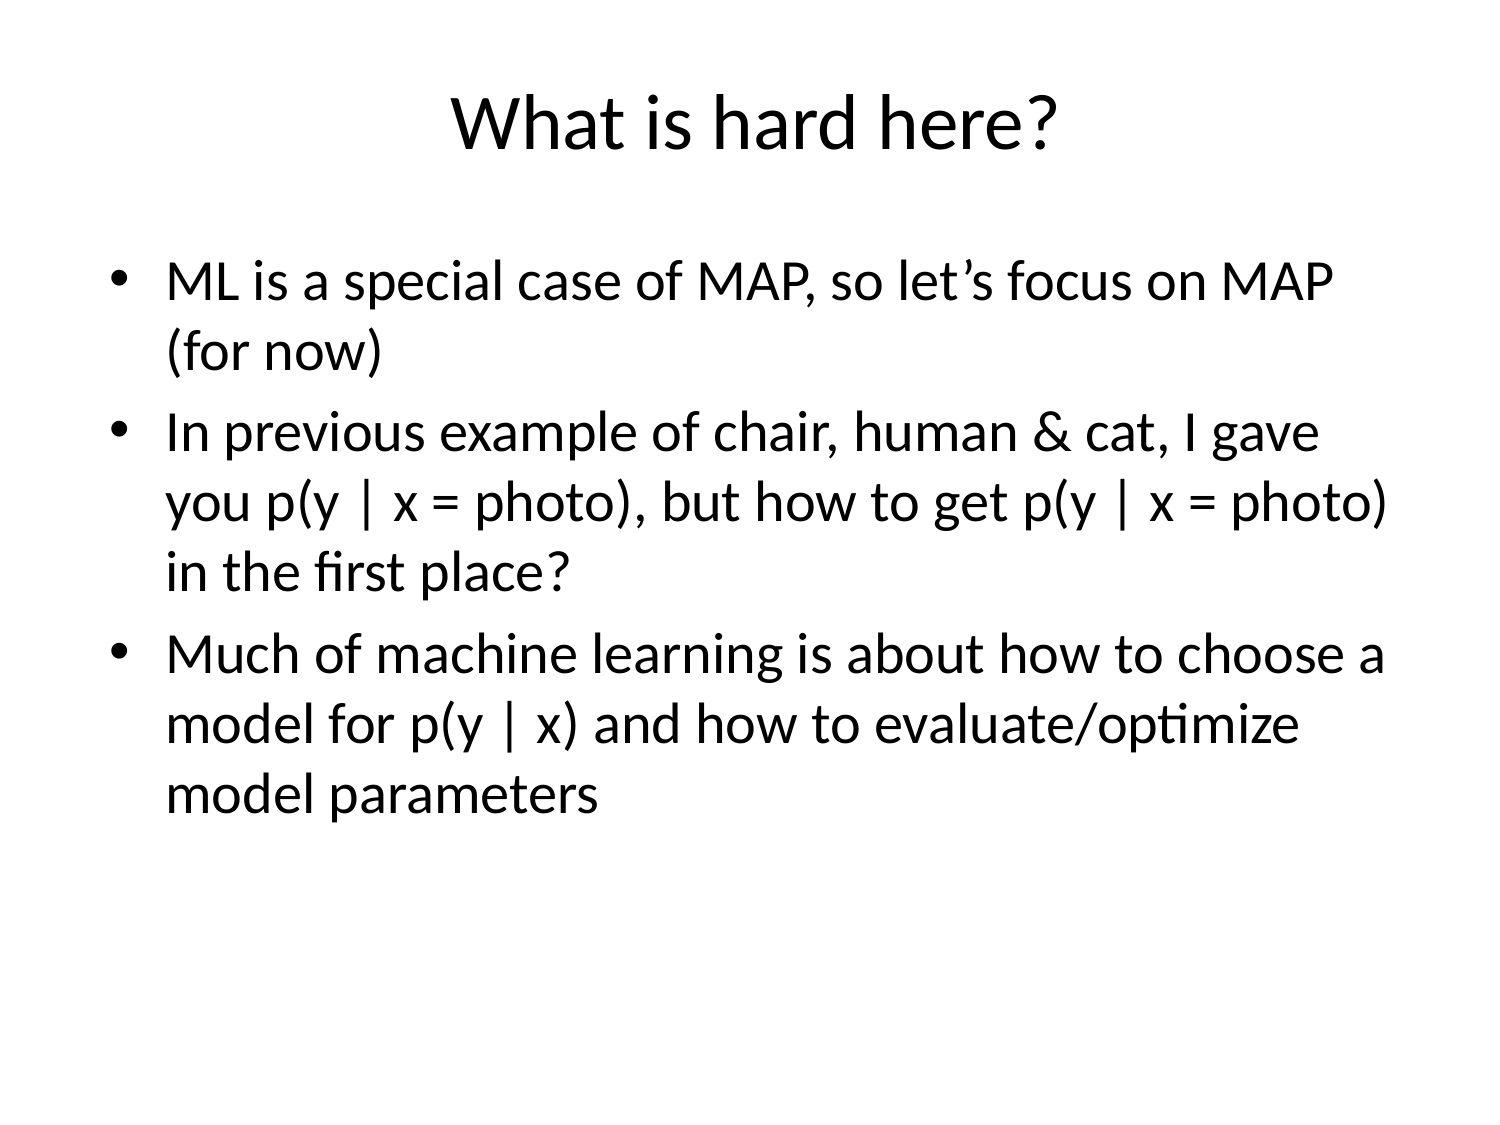

# What is hard here?
ML is a special case of MAP, so let’s focus on MAP (for now)
In previous example of chair, human & cat, I gave you p(y | x = photo), but how to get p(y | x = photo) in the first place?
Much of machine learning is about how to choose a model for p(y | x) and how to evaluate/optimize model parameters